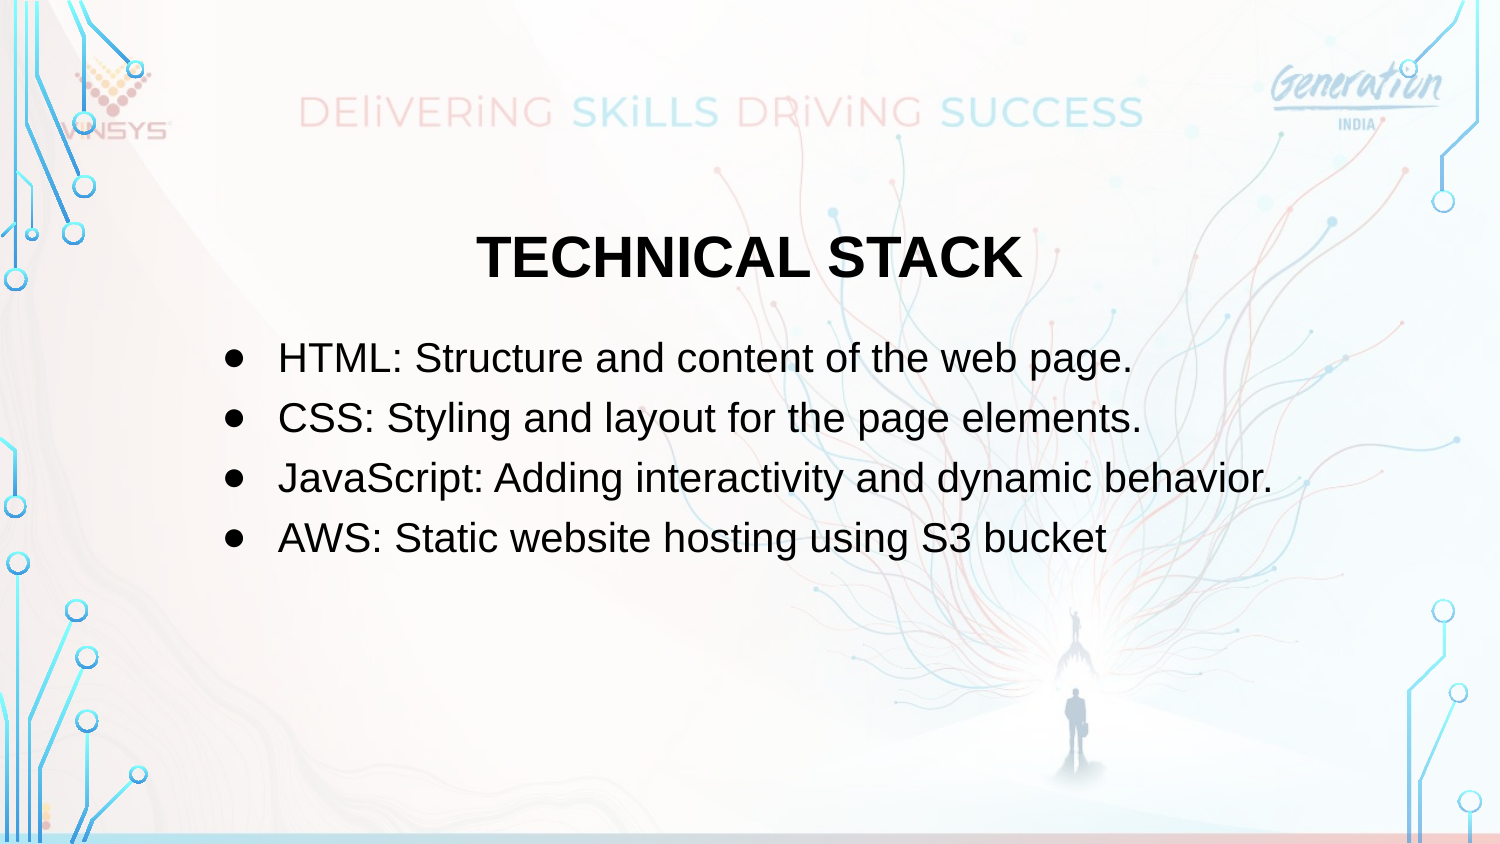

# Technical Stack
HTML: Structure and content of the web page.
CSS: Styling and layout for the page elements.
JavaScript: Adding interactivity and dynamic behavior.
AWS: Static website hosting using S3 bucket